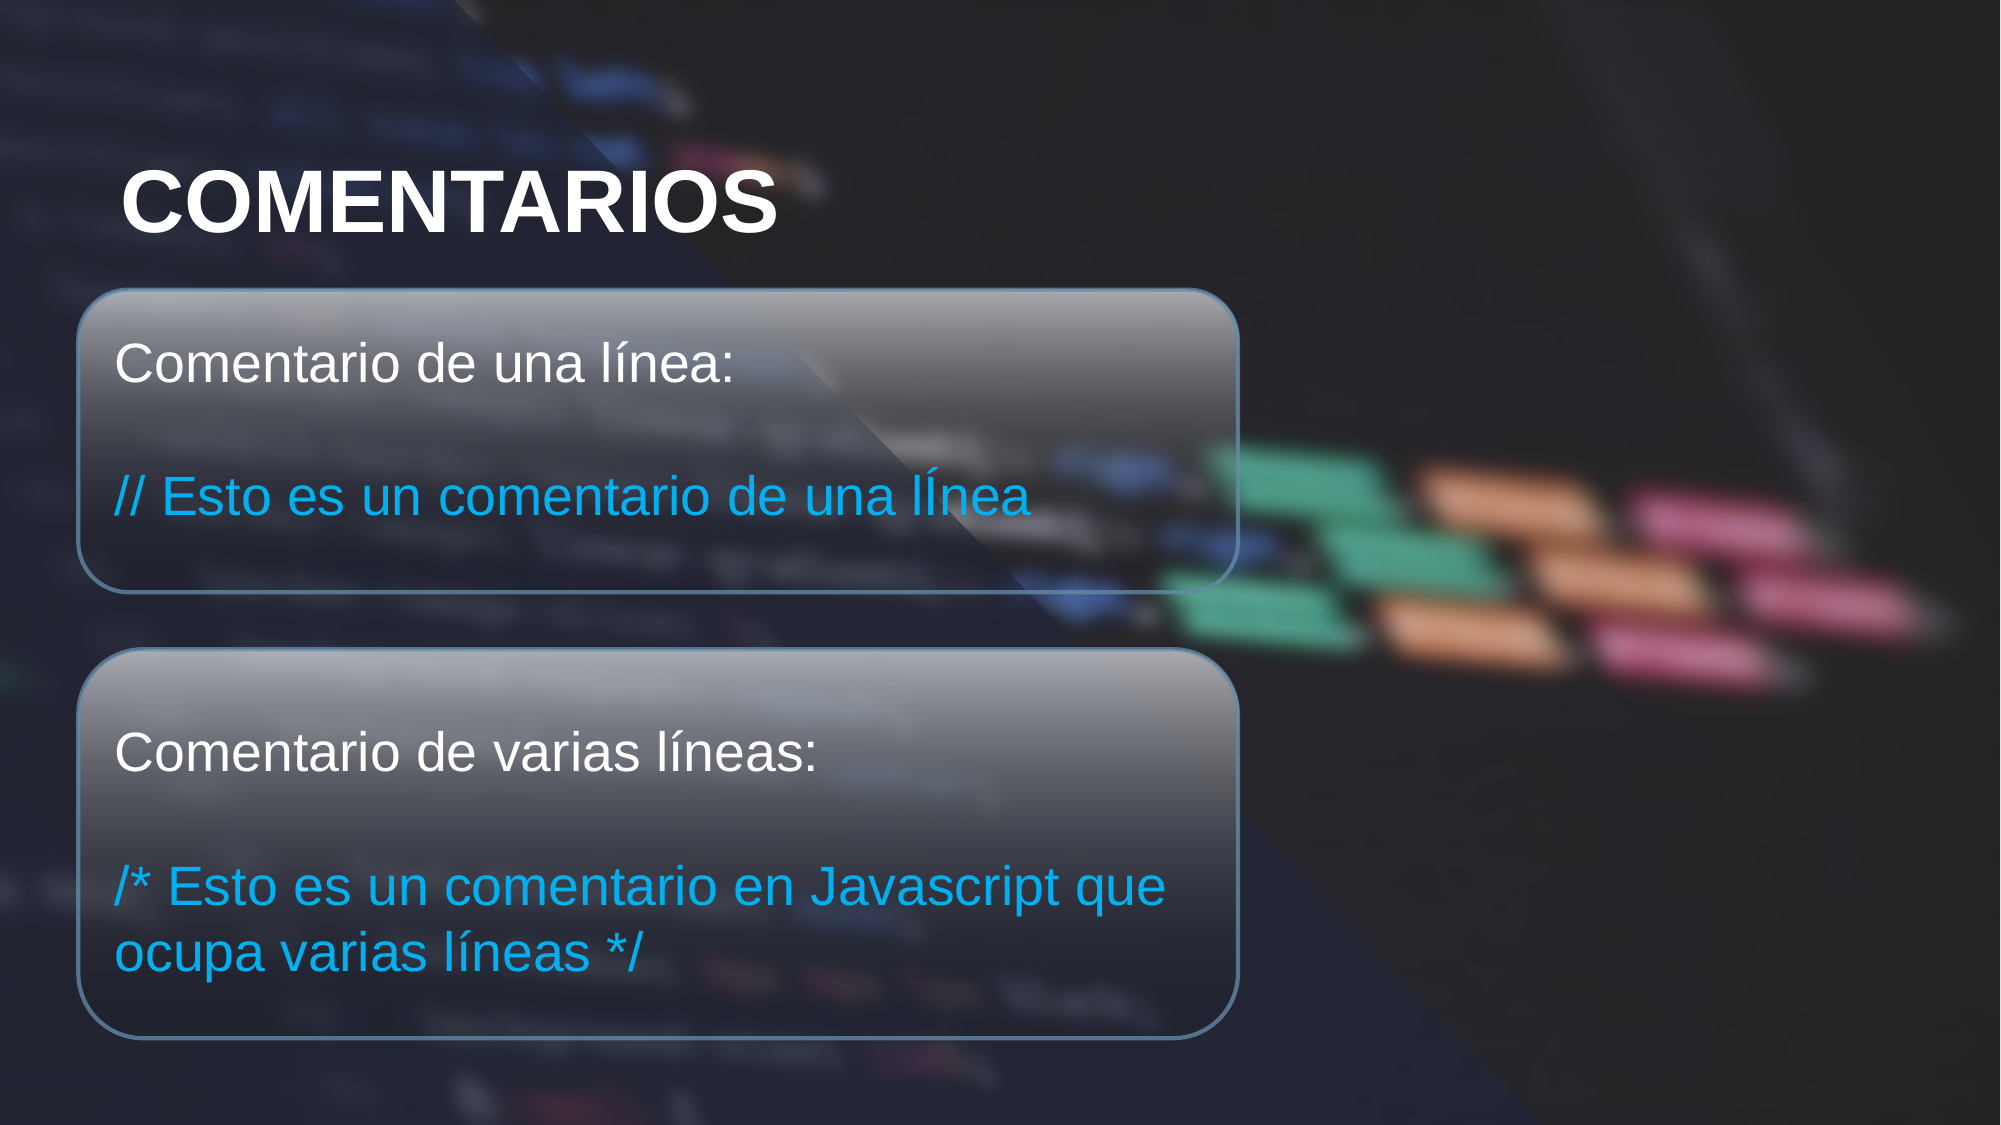

COMENTARIOS

Comentario de una línea:

// Esto es un comentario de una lÍnea

Comentario de varias líneas:

/* Esto es un comentario en Javascript que ocupa varias líneas */